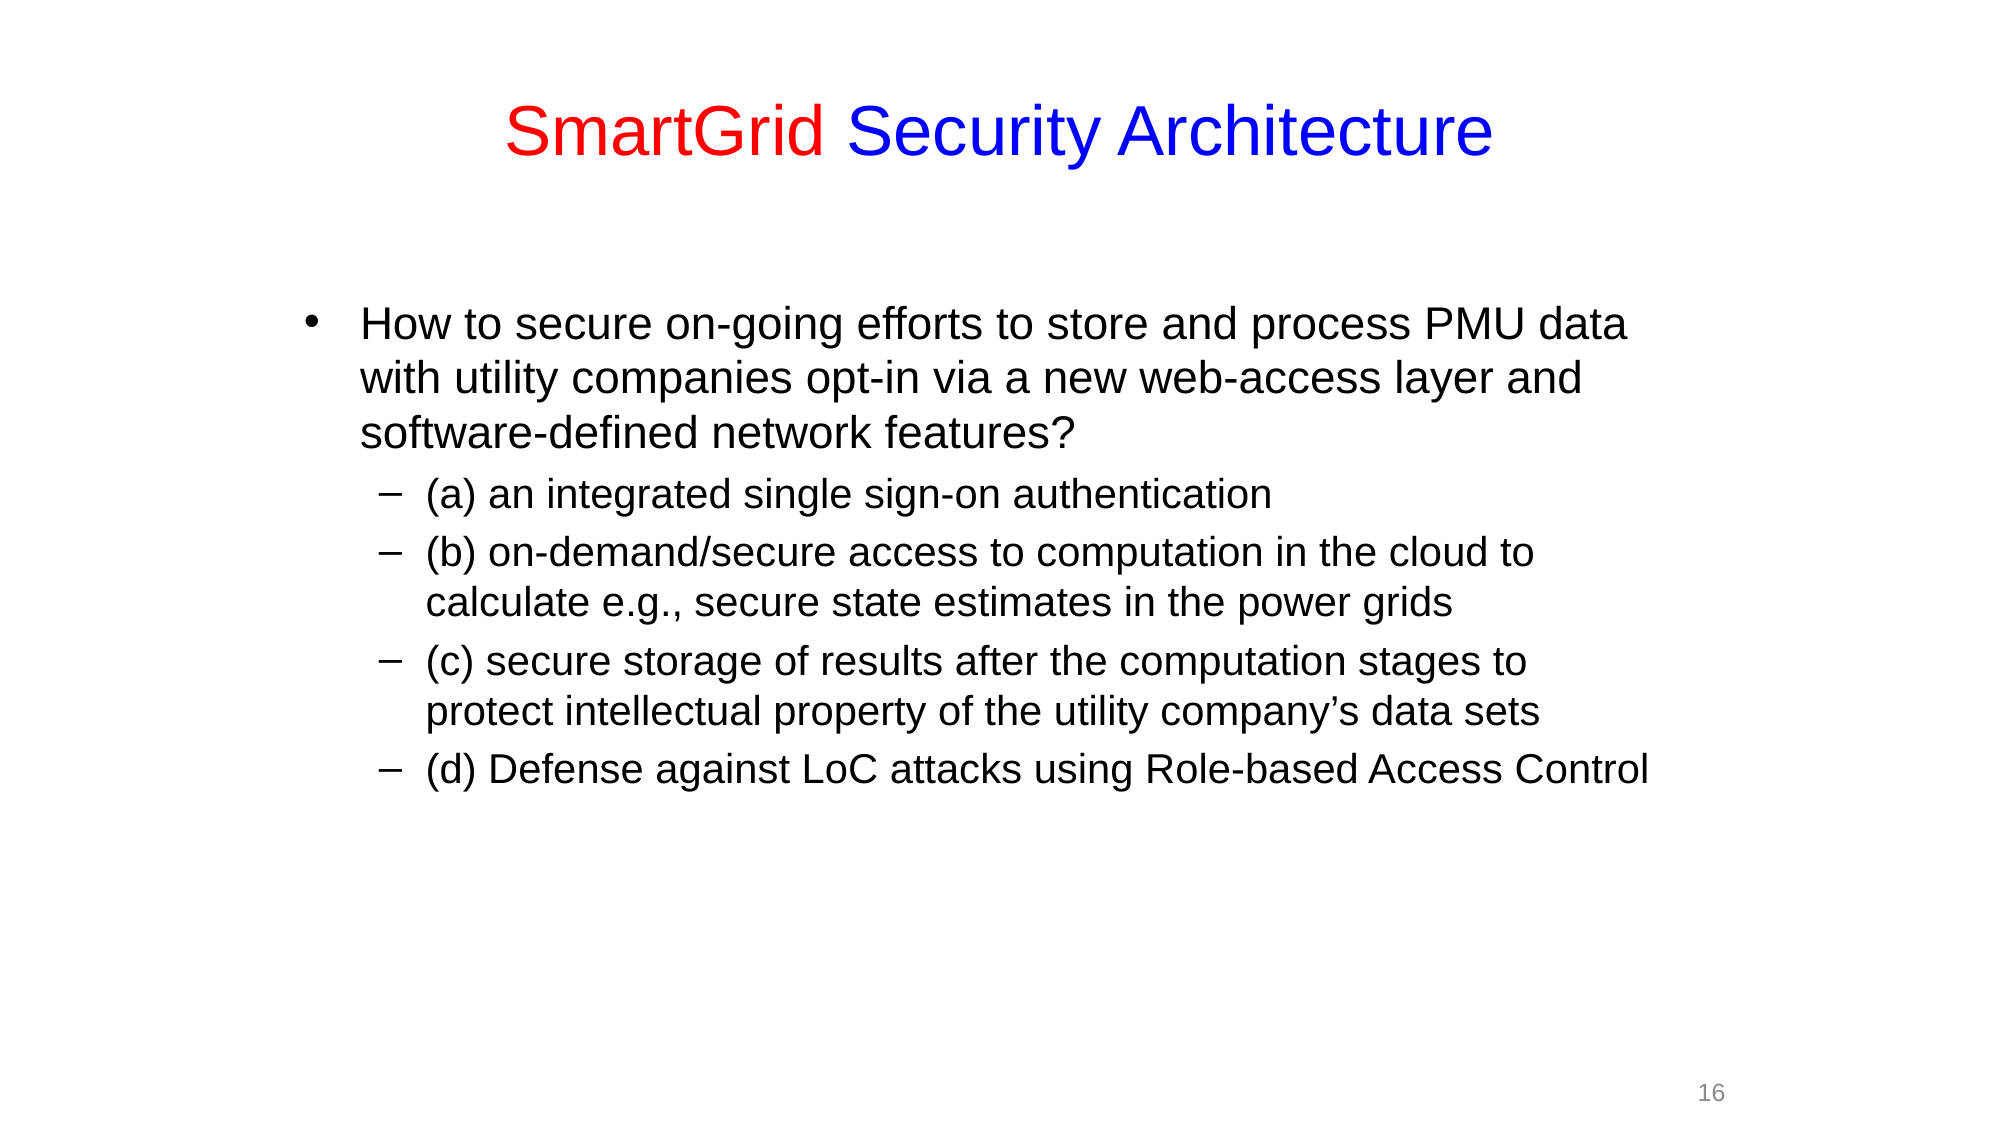

# SmartGrid Security Architecture
How to secure on-going efforts to store and process PMU data with utility companies opt-in via a new web-access layer and software-defined network features?
(a) an integrated single sign-on authentication
(b) on-demand/secure access to computation in the cloud to calculate e.g., secure state estimates in the power grids
(c) secure storage of results after the computation stages to protect intellectual property of the utility company’s data sets
(d) Defense against LoC attacks using Role-based Access Control

16